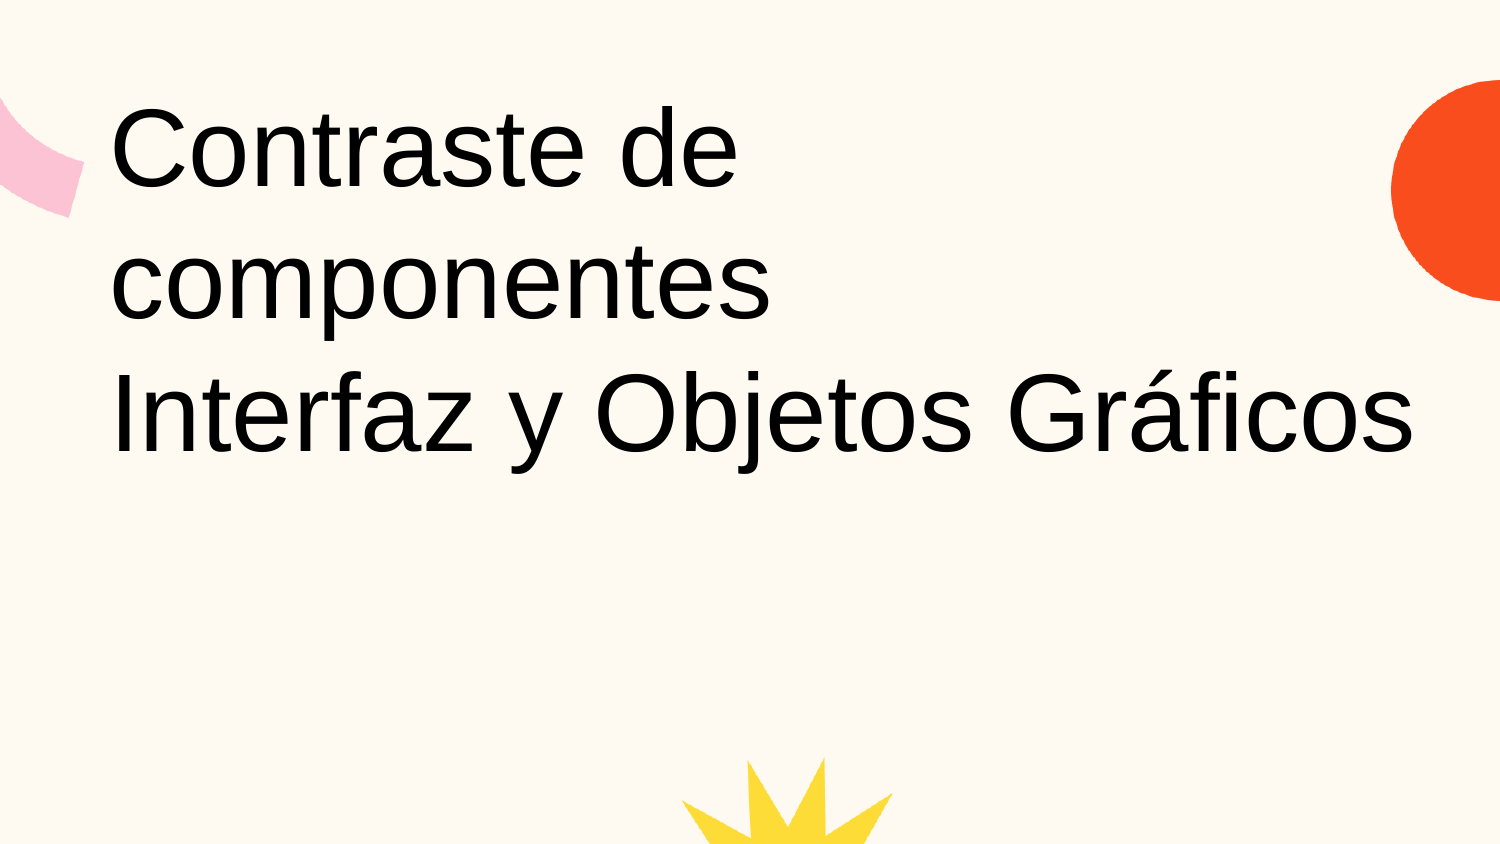

Contraste de componentes
Interfaz y Objetos Gráficos